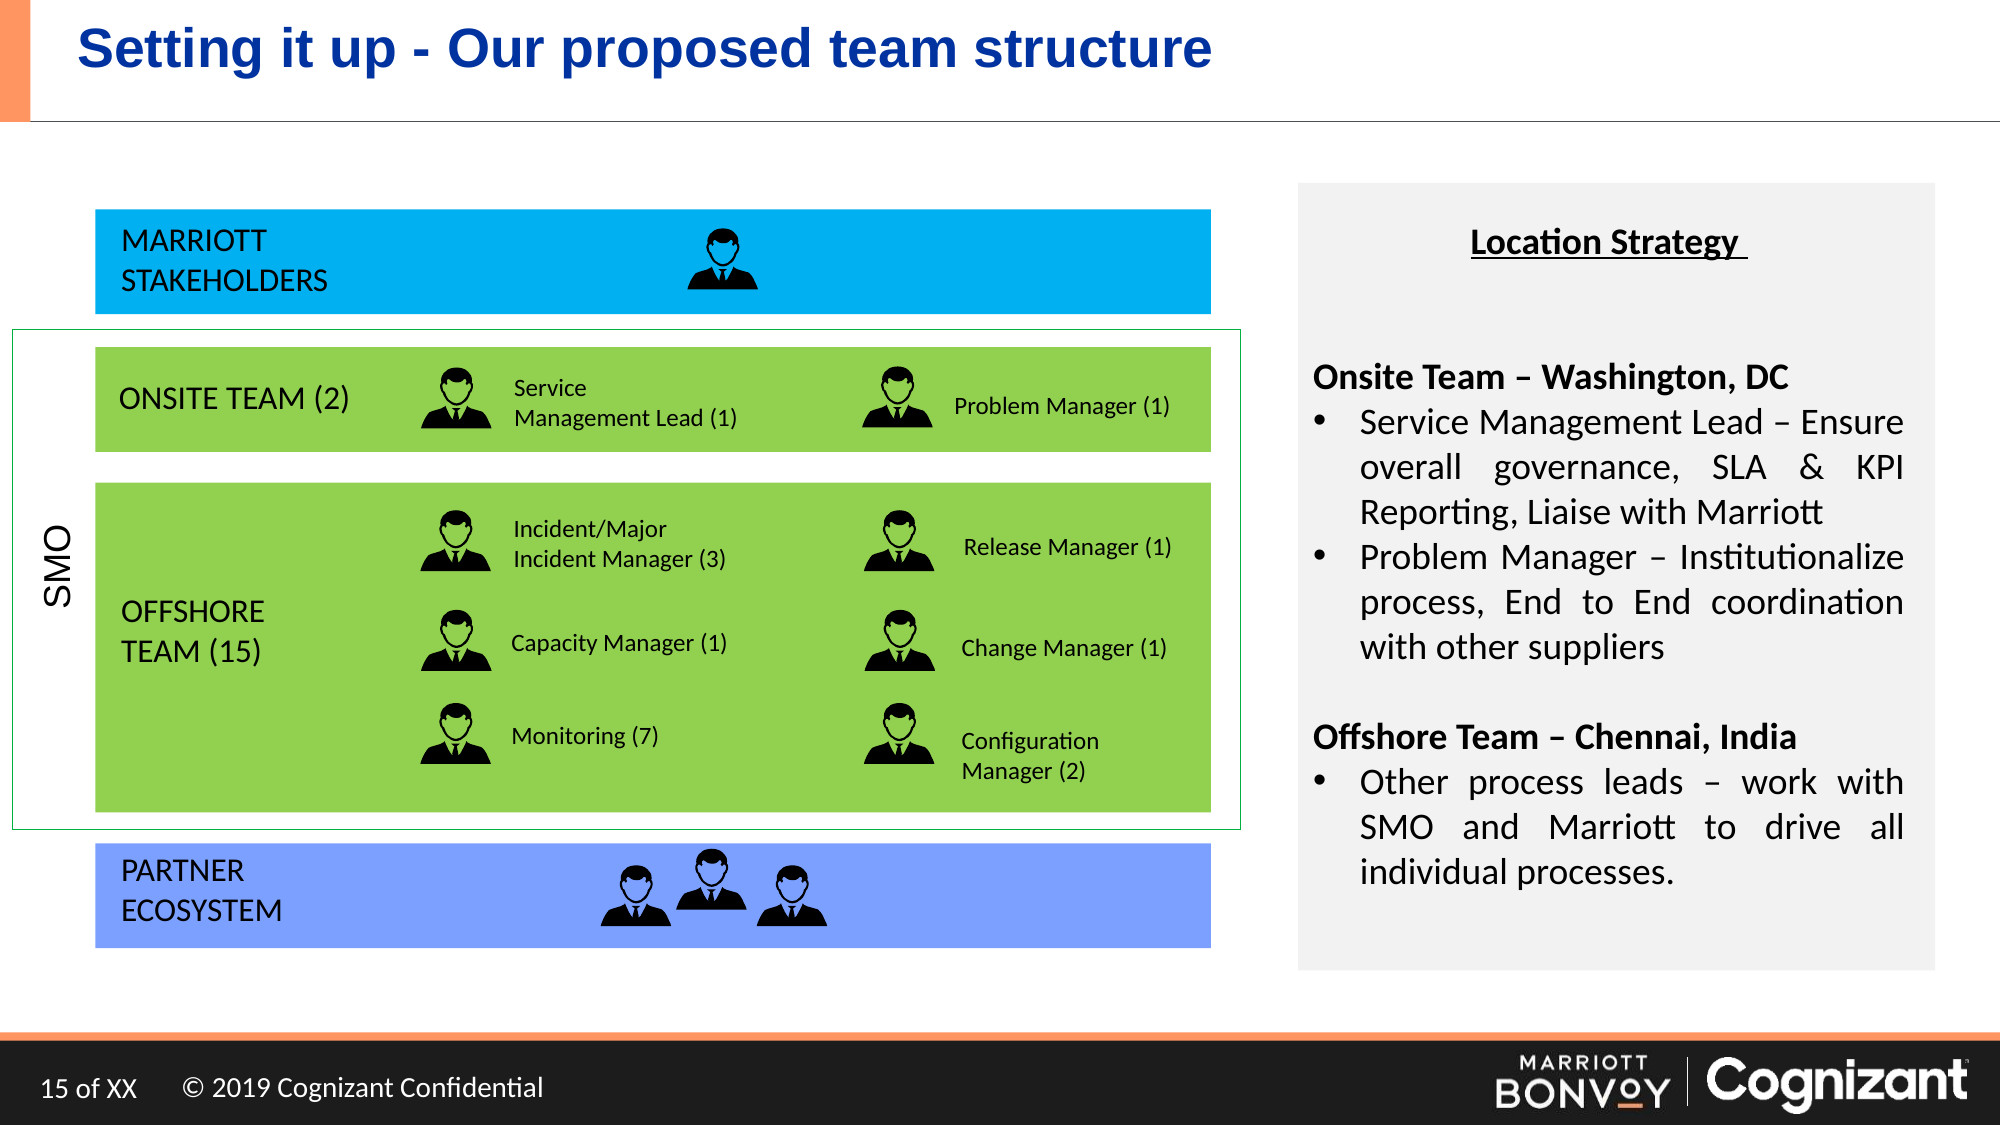

# Setting it up - Our proposed team structure

Location Strategy

Onsite Team – Washington, DC
Service Management Lead – Ensure overall governance, SLA & KPI Reporting, Liaise with Marriott
Problem Manager – Institutionalize process, End to End coordination with other suppliers

Offshore Team – Chennai, India
Other process leads – work with SMO and Marriott to drive all individual processes.

MARRIOTT STAKEHOLDERS

Service
Management Lead (1)

ONSITE TEAM (2)
Problem Manager (1)

Incident/Major Incident Manager (3)

Release Manager (1)
SMO
OFFSHORE TEAM (15)

Capacity Manager (1)
Change Manager (1)

Monitoring (7)
Configuration Manager (2)
PARTNER ECOSYSTEM